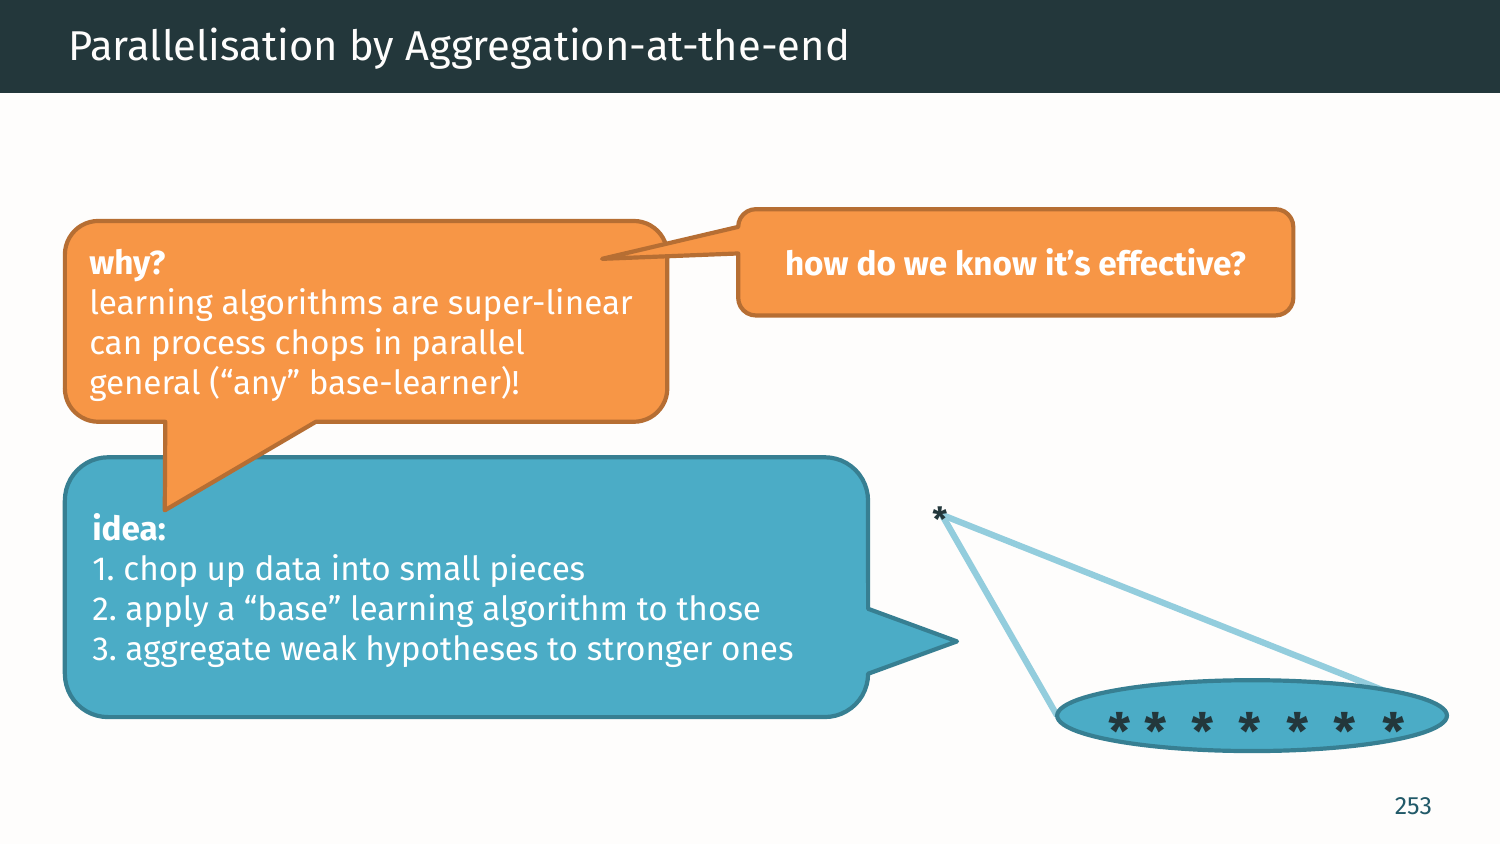

# Parallelisation by Aggregation-at-the-end
how do we know it’s effective?
why?
learning algorithms are super-linear
can process chops in parallel
general (“any” base-learner)!
idea:
1. chop up data into small pieces
2. apply a “base” learning algorithm to those
3. aggregate weak hypotheses to stronger ones
*

*
*
*
*
*
*
*
253